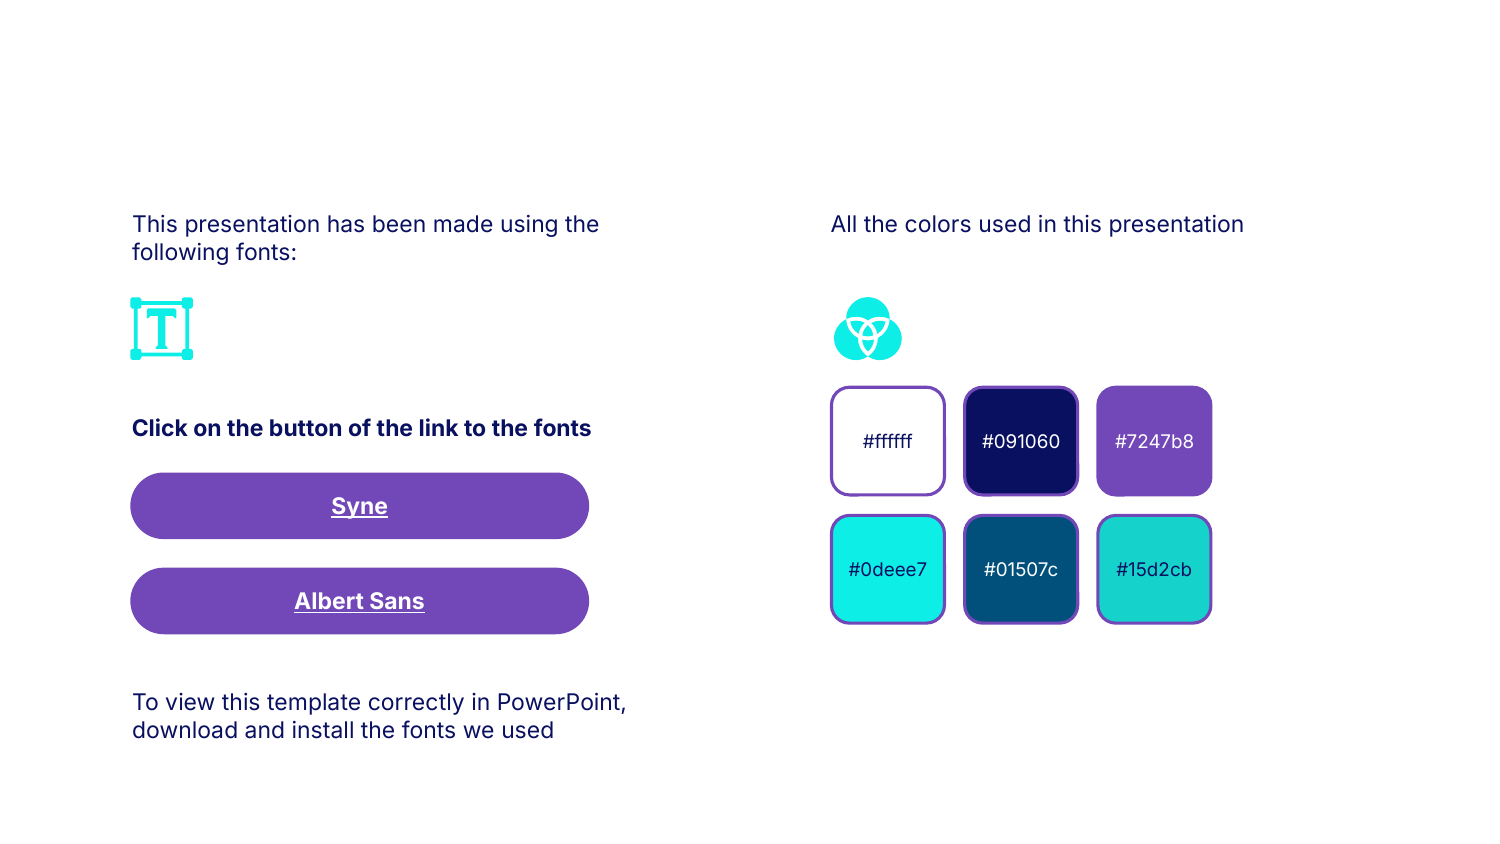

# Fonts
Colors
This presentation has been made using the following fonts:
All the colors used in this presentation

Click on the button of the link to the fonts
#ffffff
#091060
#7247b8
Syne

#0deee7
#01507c
#15d2cb
Albert Sans
To view this template correctly in PowerPoint, download and install the fonts we used